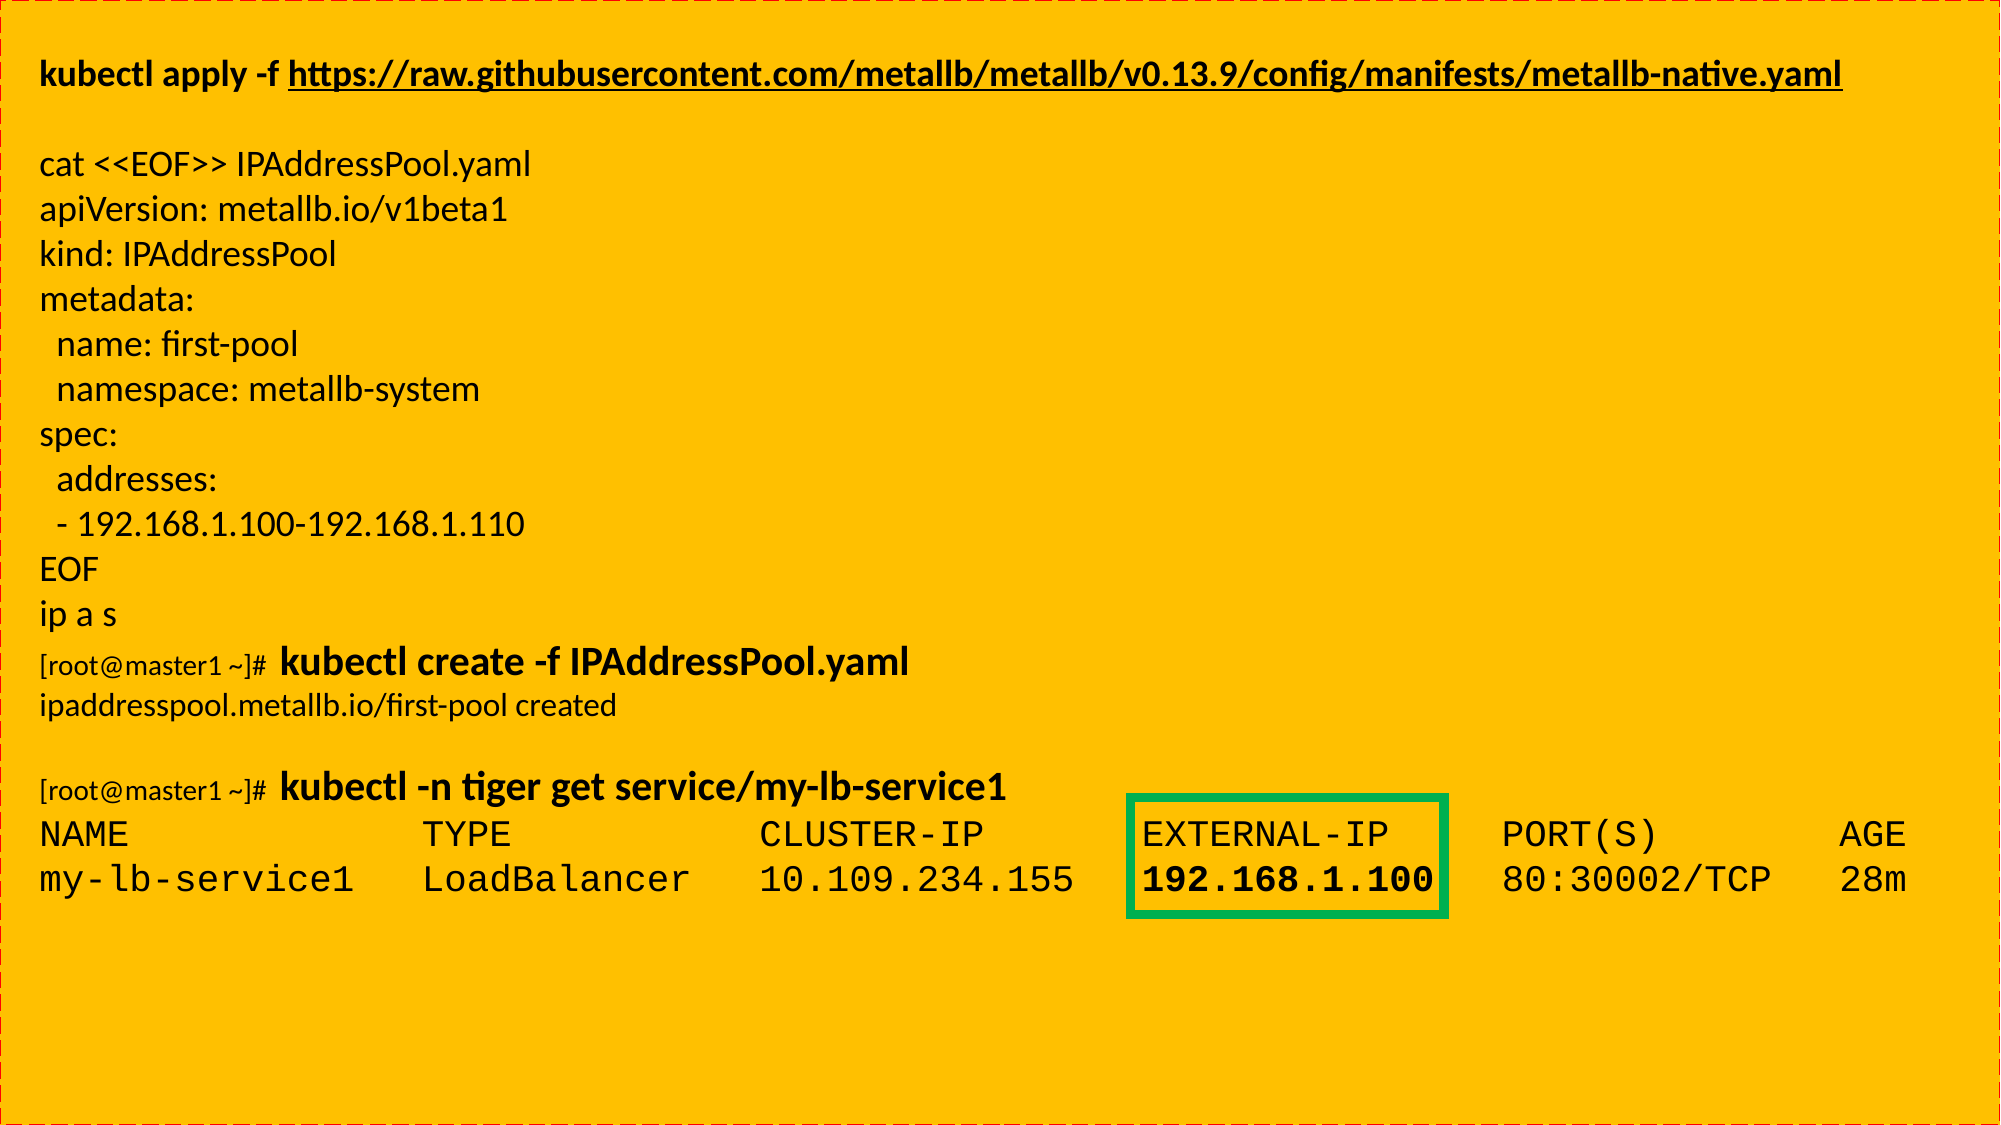

kubectl apply -f https://raw.githubusercontent.com/metallb/metallb/v0.13.9/config/manifests/metallb-native.yaml

cat <<EOF>> IPAddressPool.yaml
apiVersion: metallb.io/v1beta1
kind: IPAddressPool
metadata:
  name: first-pool
  namespace: metallb-system
spec:
  addresses:
  - 192.168.1.100-192.168.1.110
EOF
ip a s
[root@master1 ~]#  kubectl create -f IPAddressPool.yaml
ipaddresspool.metallb.io/first-pool created

[root@master1 ~]#  kubectl -n tiger get service/my-lb-service1
NAME             TYPE           CLUSTER-IP       EXTERNAL-IP     PORT(S)        AGE
my-lb-service1   LoadBalancer   10.109.234.155   192.168.1.100   80:30002/TCP   28m